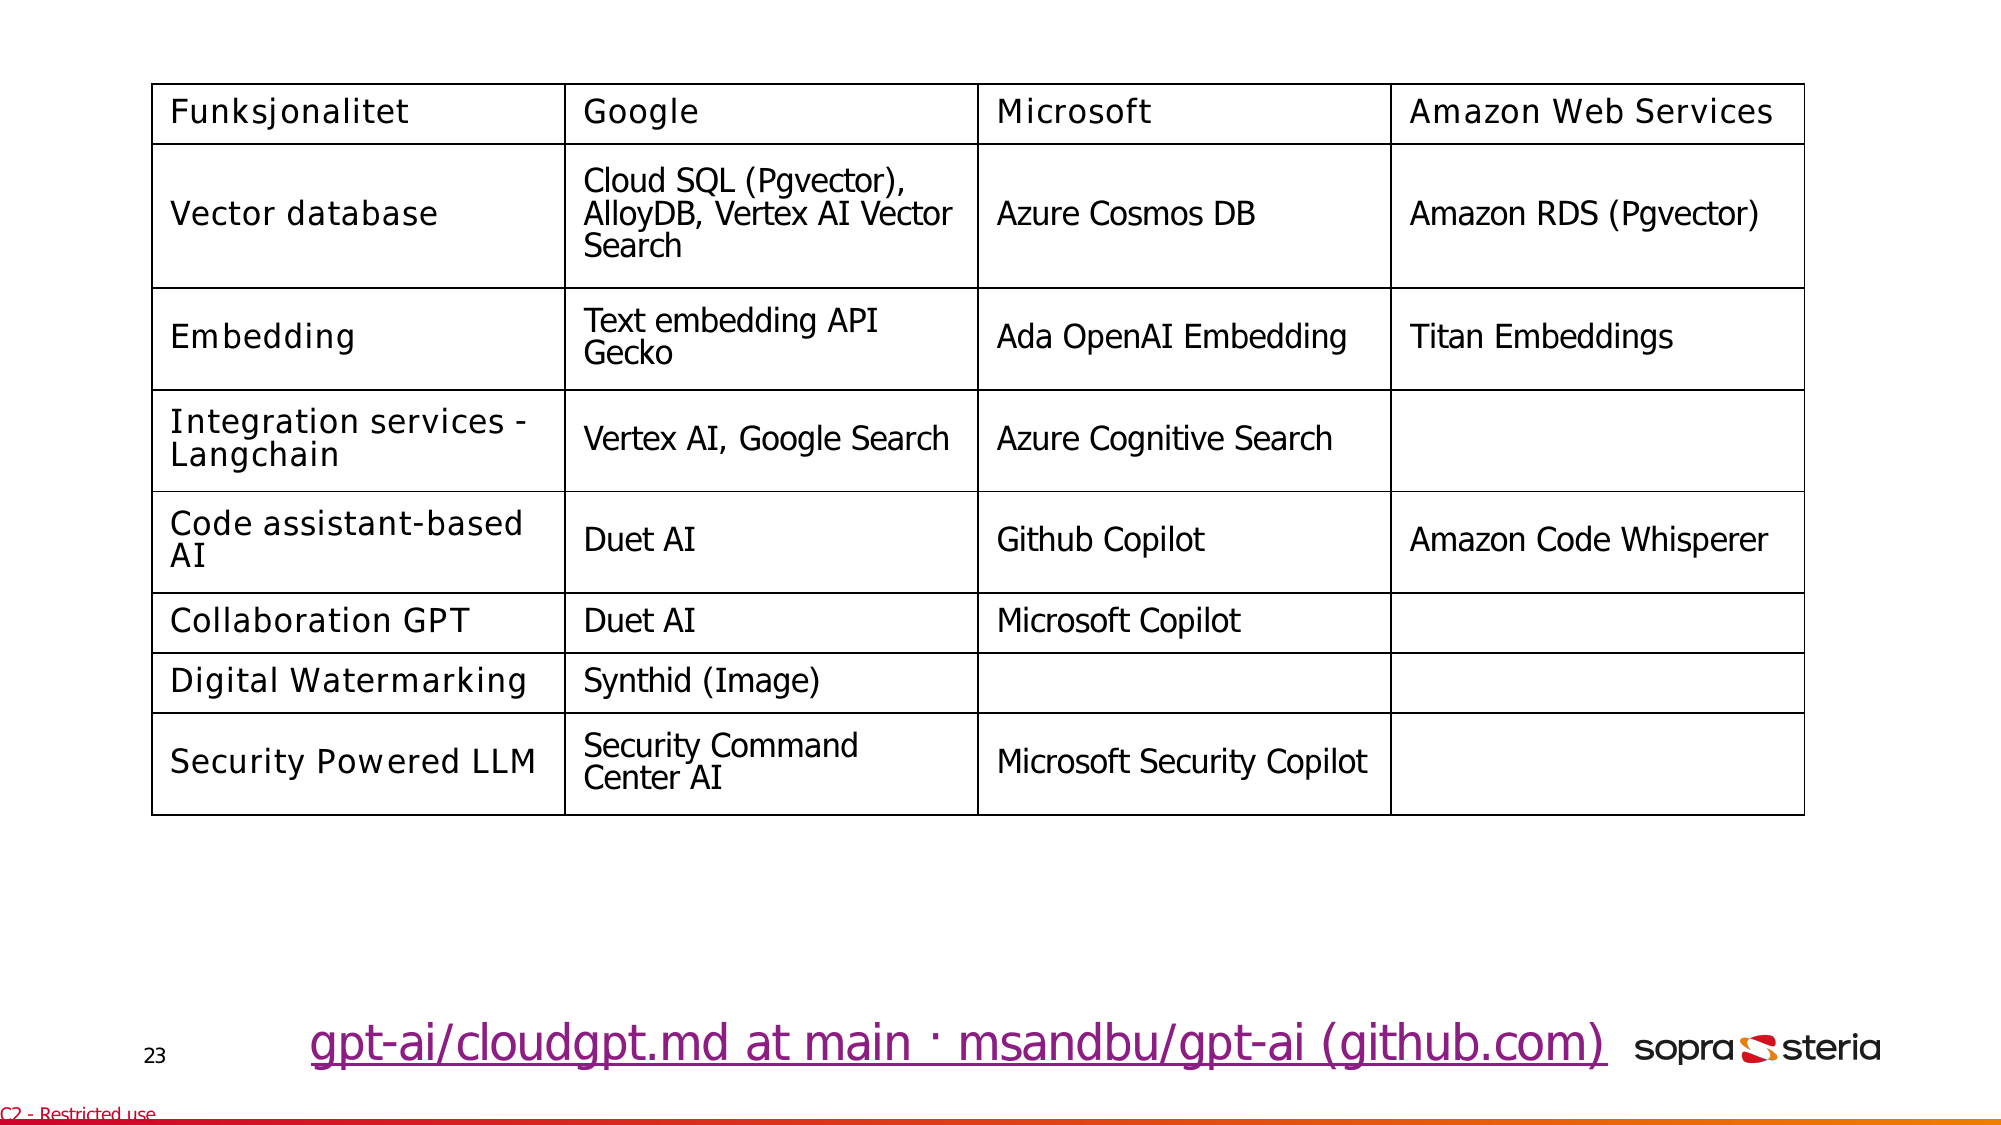

| Funksjonalitet | Google | Microsoft | Amazon Web Services |
| --- | --- | --- | --- |
| Vector database | Cloud SQL (Pgvector), AlloyDB, Vertex AI Vector Search | Azure Cosmos DB | Amazon RDS (Pgvector) |
| Embedding | Text embedding API Gecko | Ada OpenAI Embedding | Titan Embeddings |
| Integration services - Langchain | Vertex AI, Google Search | Azure Cognitive Search |  |
| Code assistant-based AI | Duet AI | Github Copilot | Amazon Code Whisperer |
| Collaboration GPT | Duet AI | Microsoft Copilot |  |
| Digital Watermarking | Synthid (Image) |  |  |
| Security Powered LLM | Security Command Center AI | Microsoft Security Copilot |  |
gpt-ai/cloudgpt.md at main · msandbu/gpt-ai (github.com)